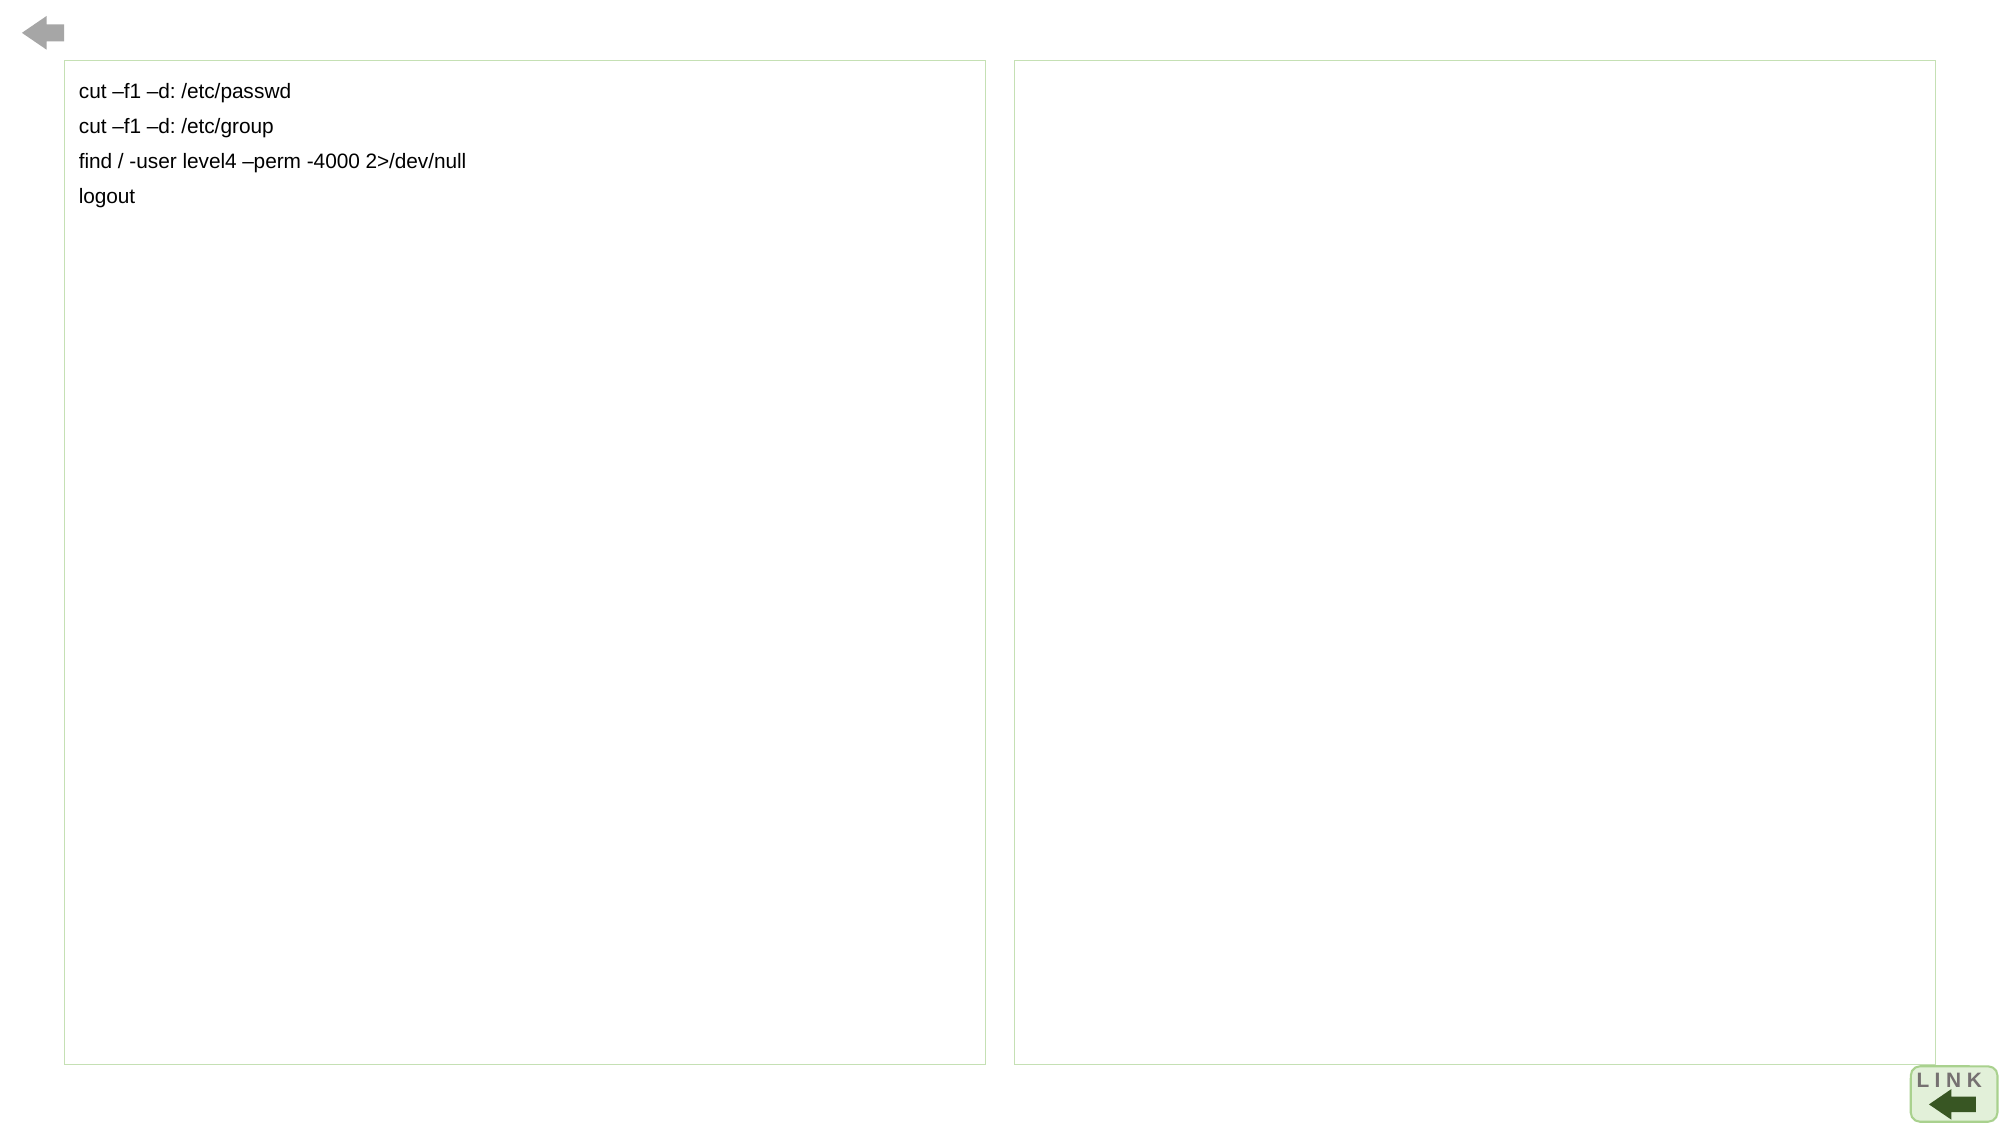

cut –f1 –d: /etc/passwd
cut –f1 –d: /etc/group
find / -user level4 –perm -4000 2>/dev/null
logout

L I N K